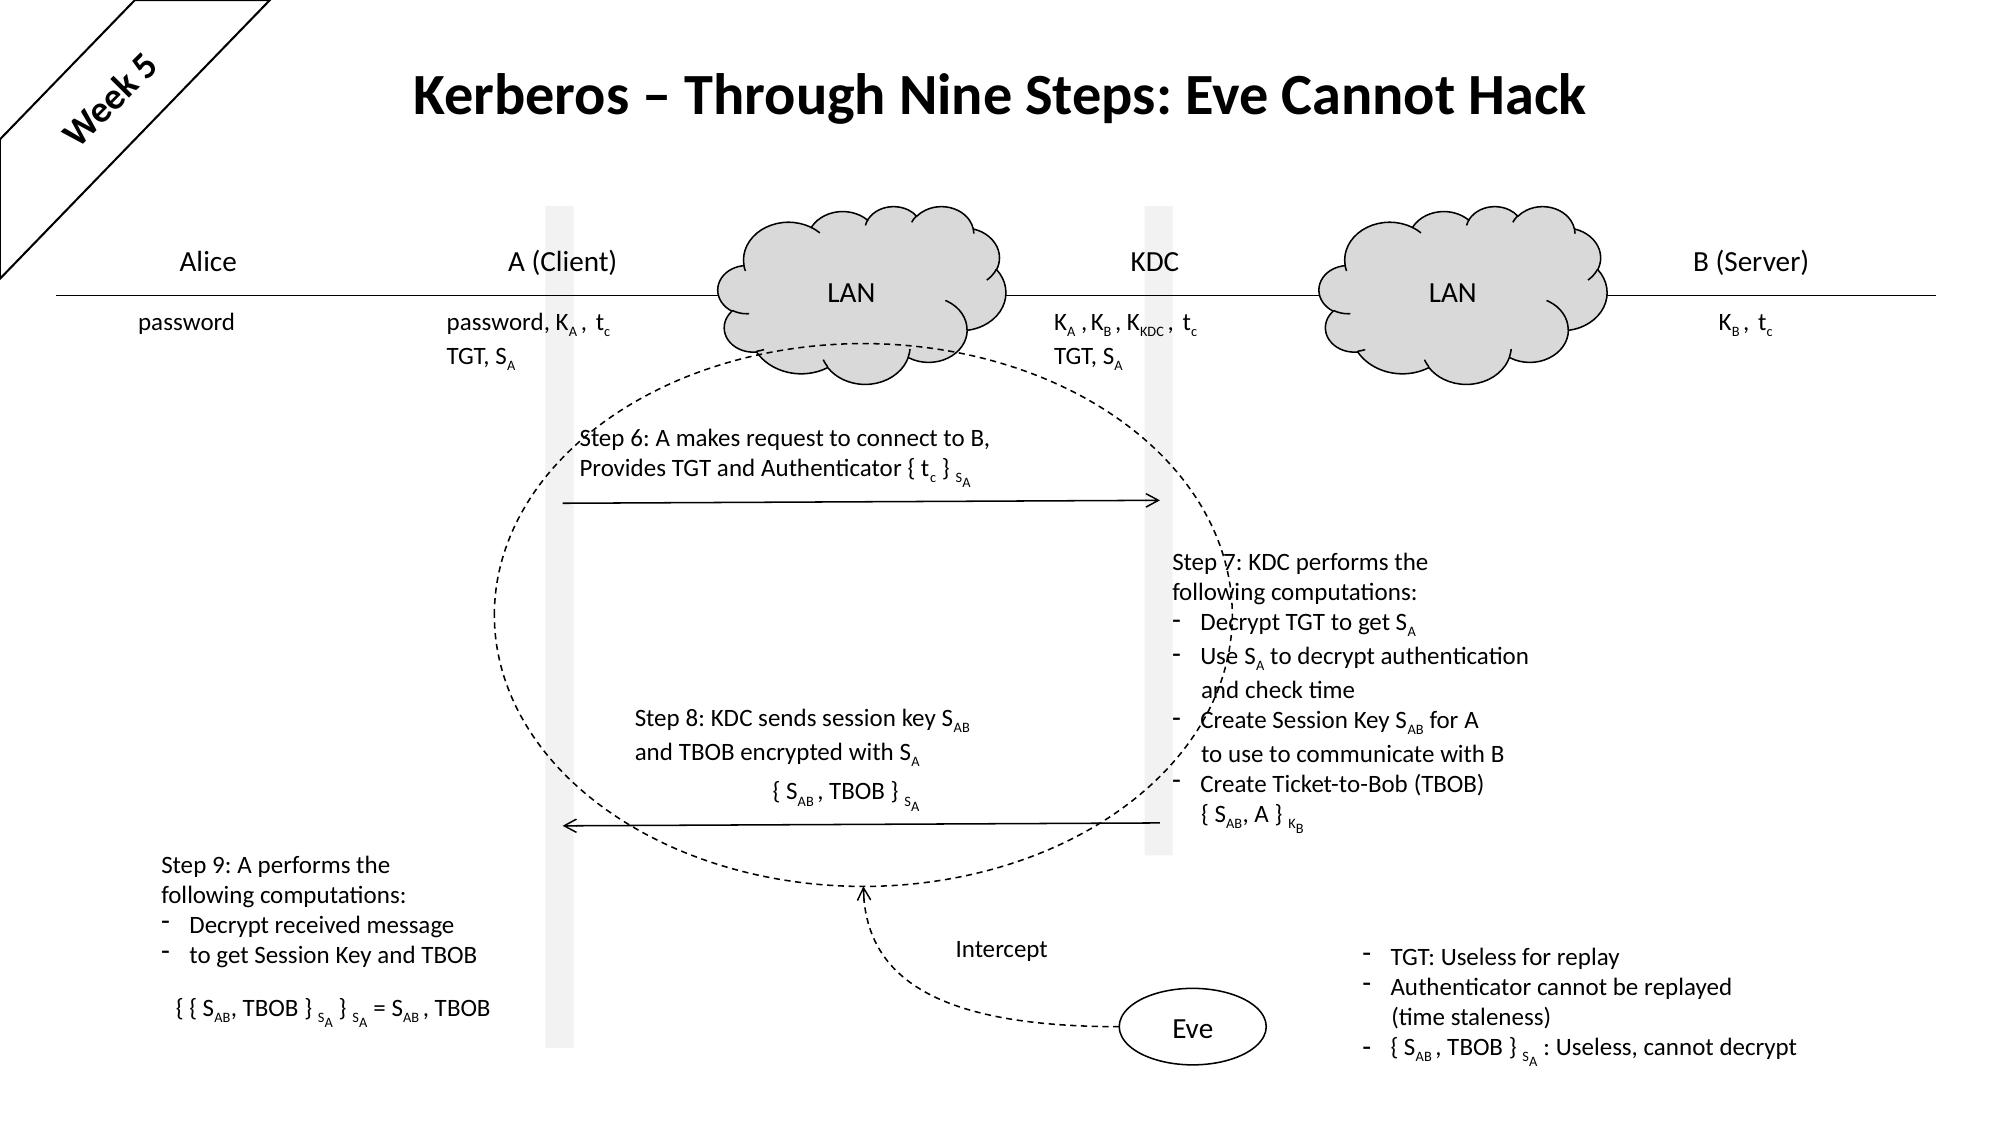

# Kerberos – Through Nine Steps: Eve Cannot Hack
Week 5

LAN

LAN
Alice
A (Client)
KDC
B (Server)
password
password, KA ,  tc
TGT, SA
KA , KB , KKDC ,  tc
TGT, SA
KB ,  tc

Step 6: A makes request to connect to B,
Provides TGT and Authenticator { tc } SA
Step 7: KDC performs the
following computations:
Decrypt TGT to get SA
Use SA to decrypt authentication
     and check time
Create Session Key SAB for A
     to use to communicate with B
Create Ticket-to-Bob (TBOB)
     { SAB, A } KB

Step 8: KDC sends session key SAB
and TBOB encrypted with SA
{ SAB , TBOB } SA
Step 9: A performs the
following computations:
Decrypt received message
to get Session Key and TBOB
Intercept
TGT: Useless for replay
Authenticator cannot be replayed
     (time staleness)
{ SAB , TBOB } SA : Useless, cannot decrypt
{ { SAB, TBOB } SA } SA = SAB , TBOB
Eve